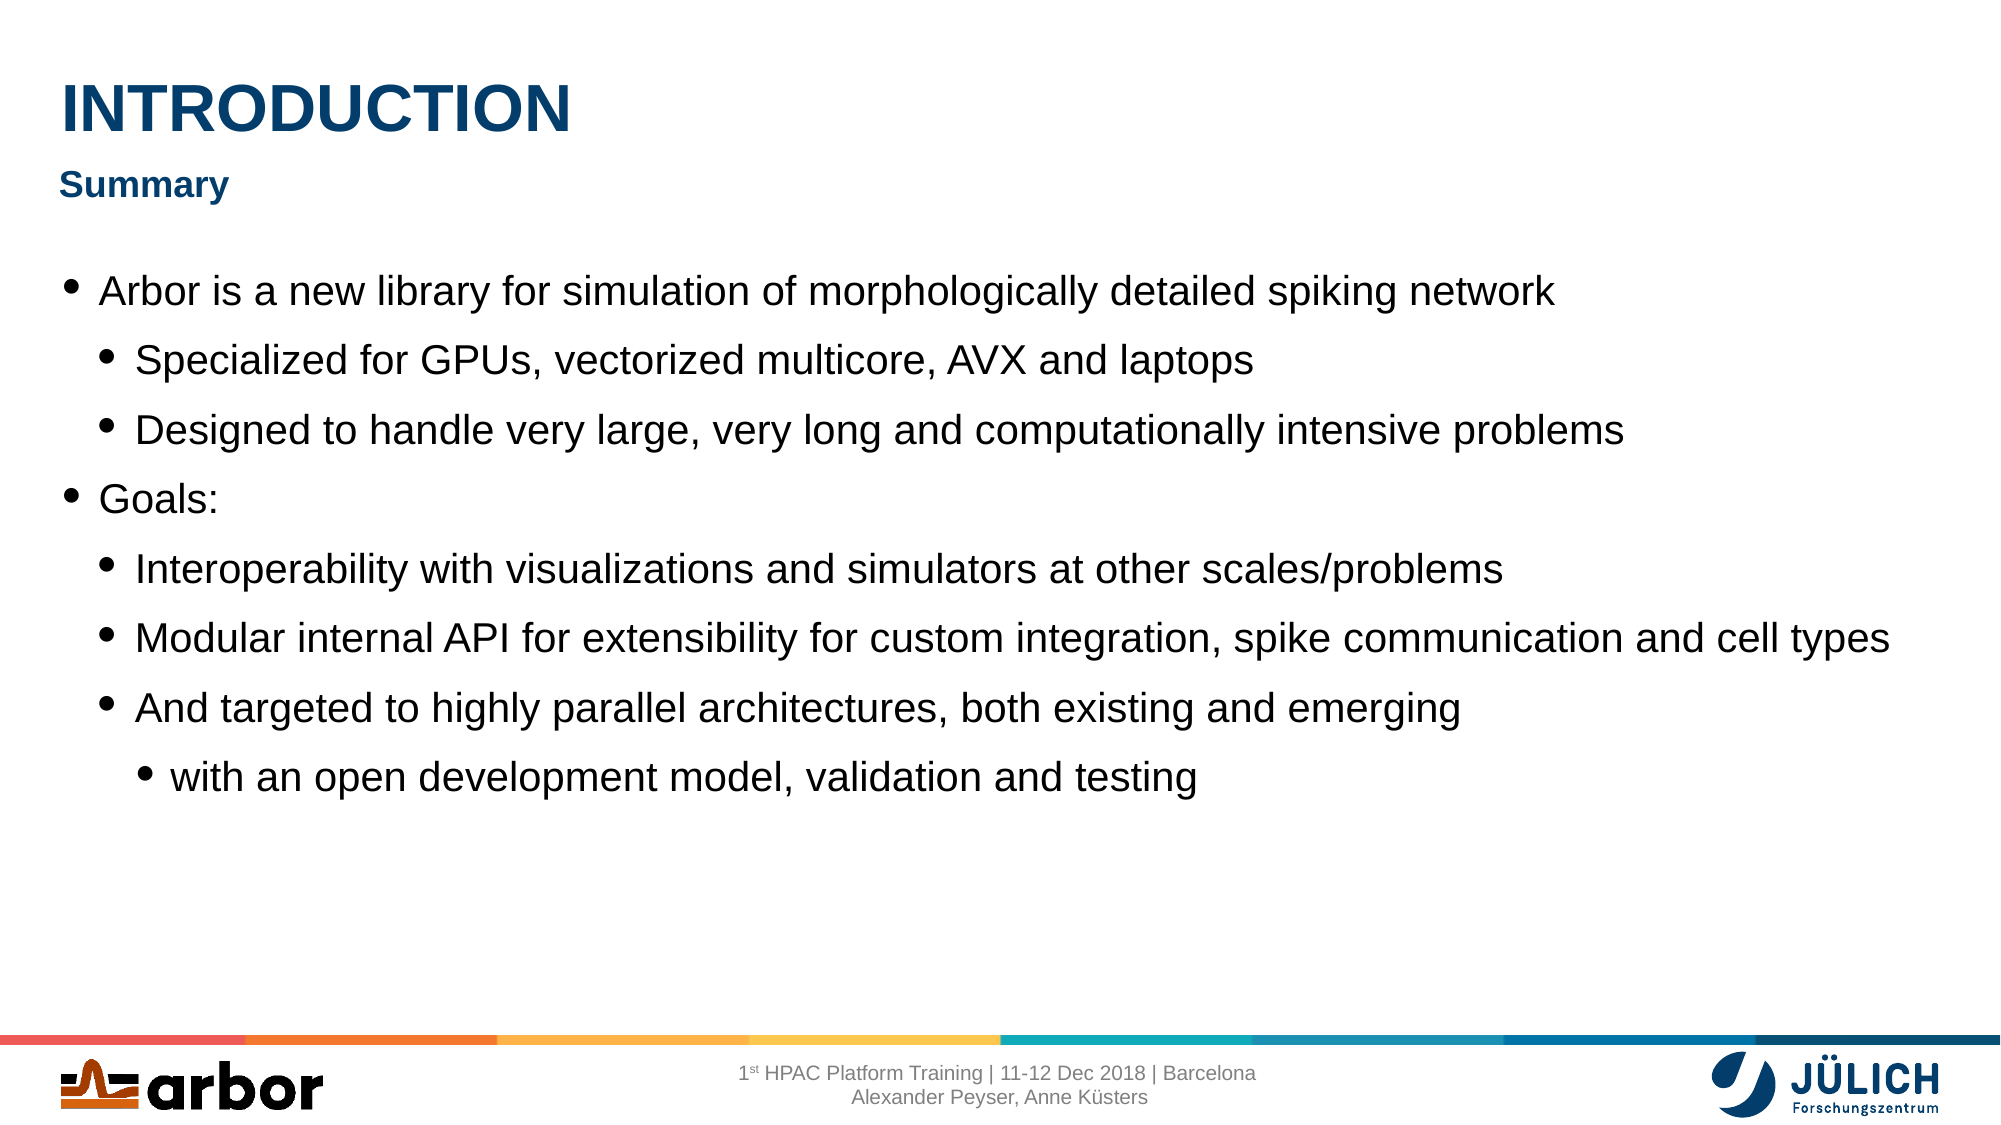

# Introduction
Summary
Arbor is a new library for simulation of morphologically detailed spiking network
Specialized for GPUs, vectorized multicore, AVX and laptops
Designed to handle very large, very long and computationally intensive problems
Goals:
Interoperability with visualizations and simulators at other scales/problems
Modular internal API for extensibility for custom integration, spike communication and cell types
And targeted to highly parallel architectures, both existing and emerging
with an open development model, validation and testing